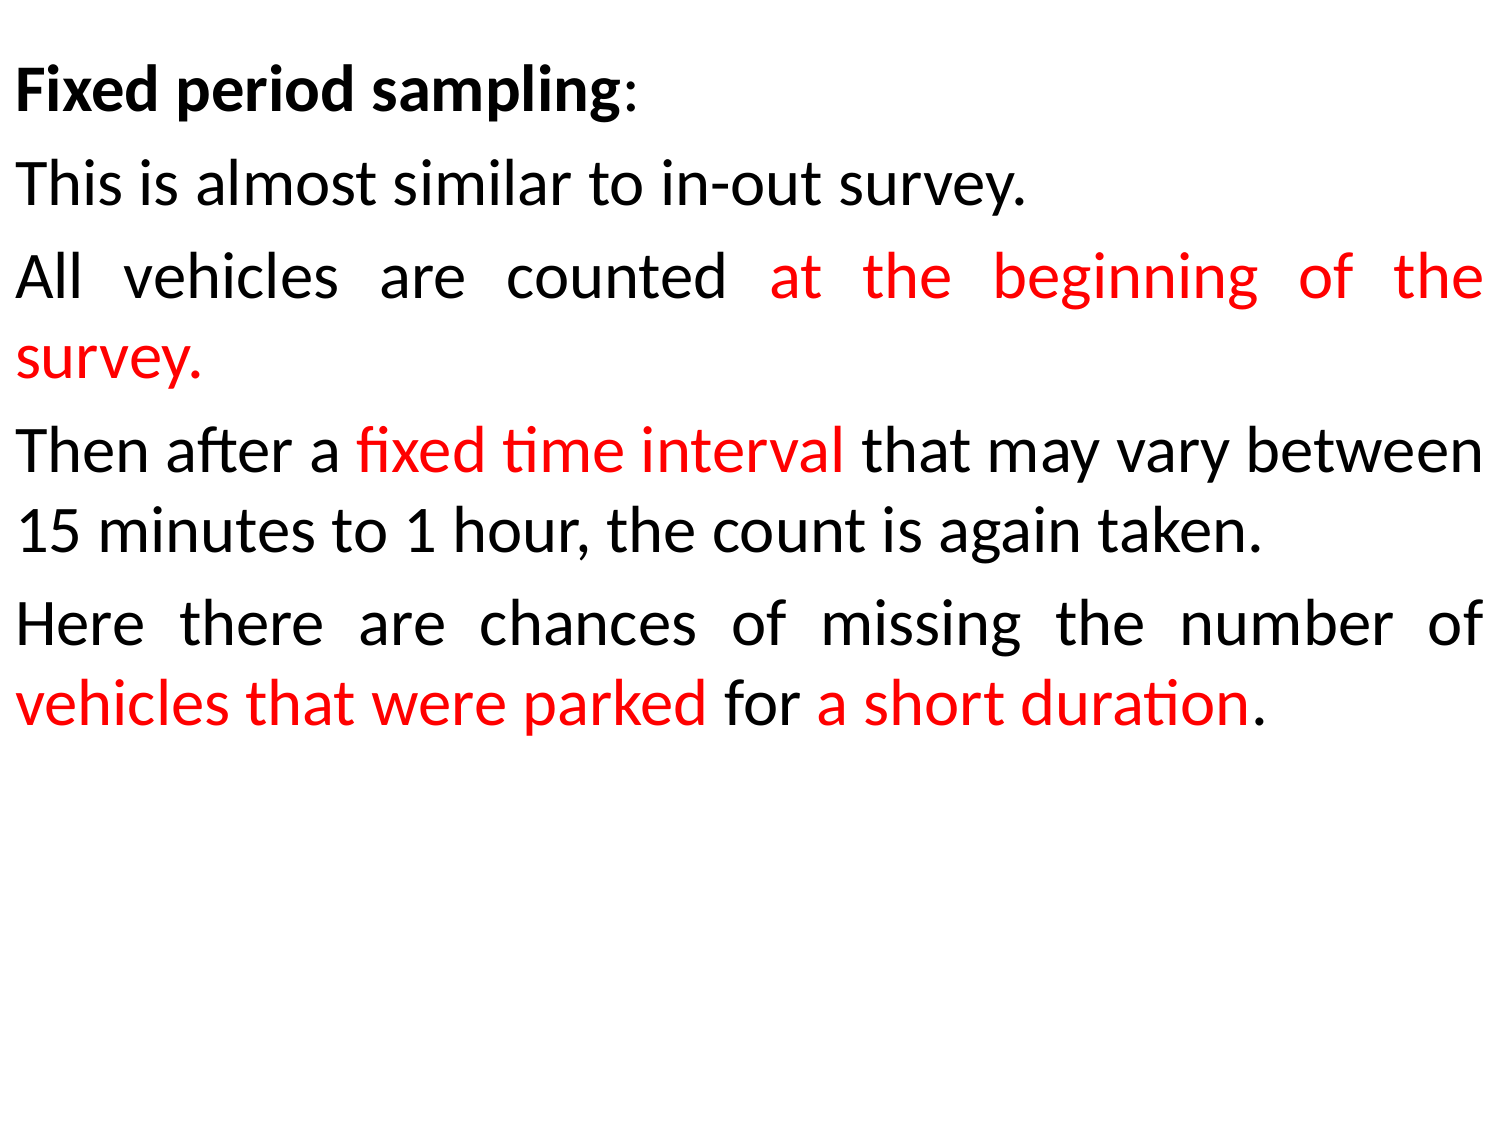

Fixed period sampling:
This is almost similar to in-out survey.
All vehicles are counted at the beginning of the survey.
Then after a fixed time interval that may vary between 15 minutes to 1 hour, the count is again taken.
Here there are chances of missing the number of vehicles that were parked for a short duration.